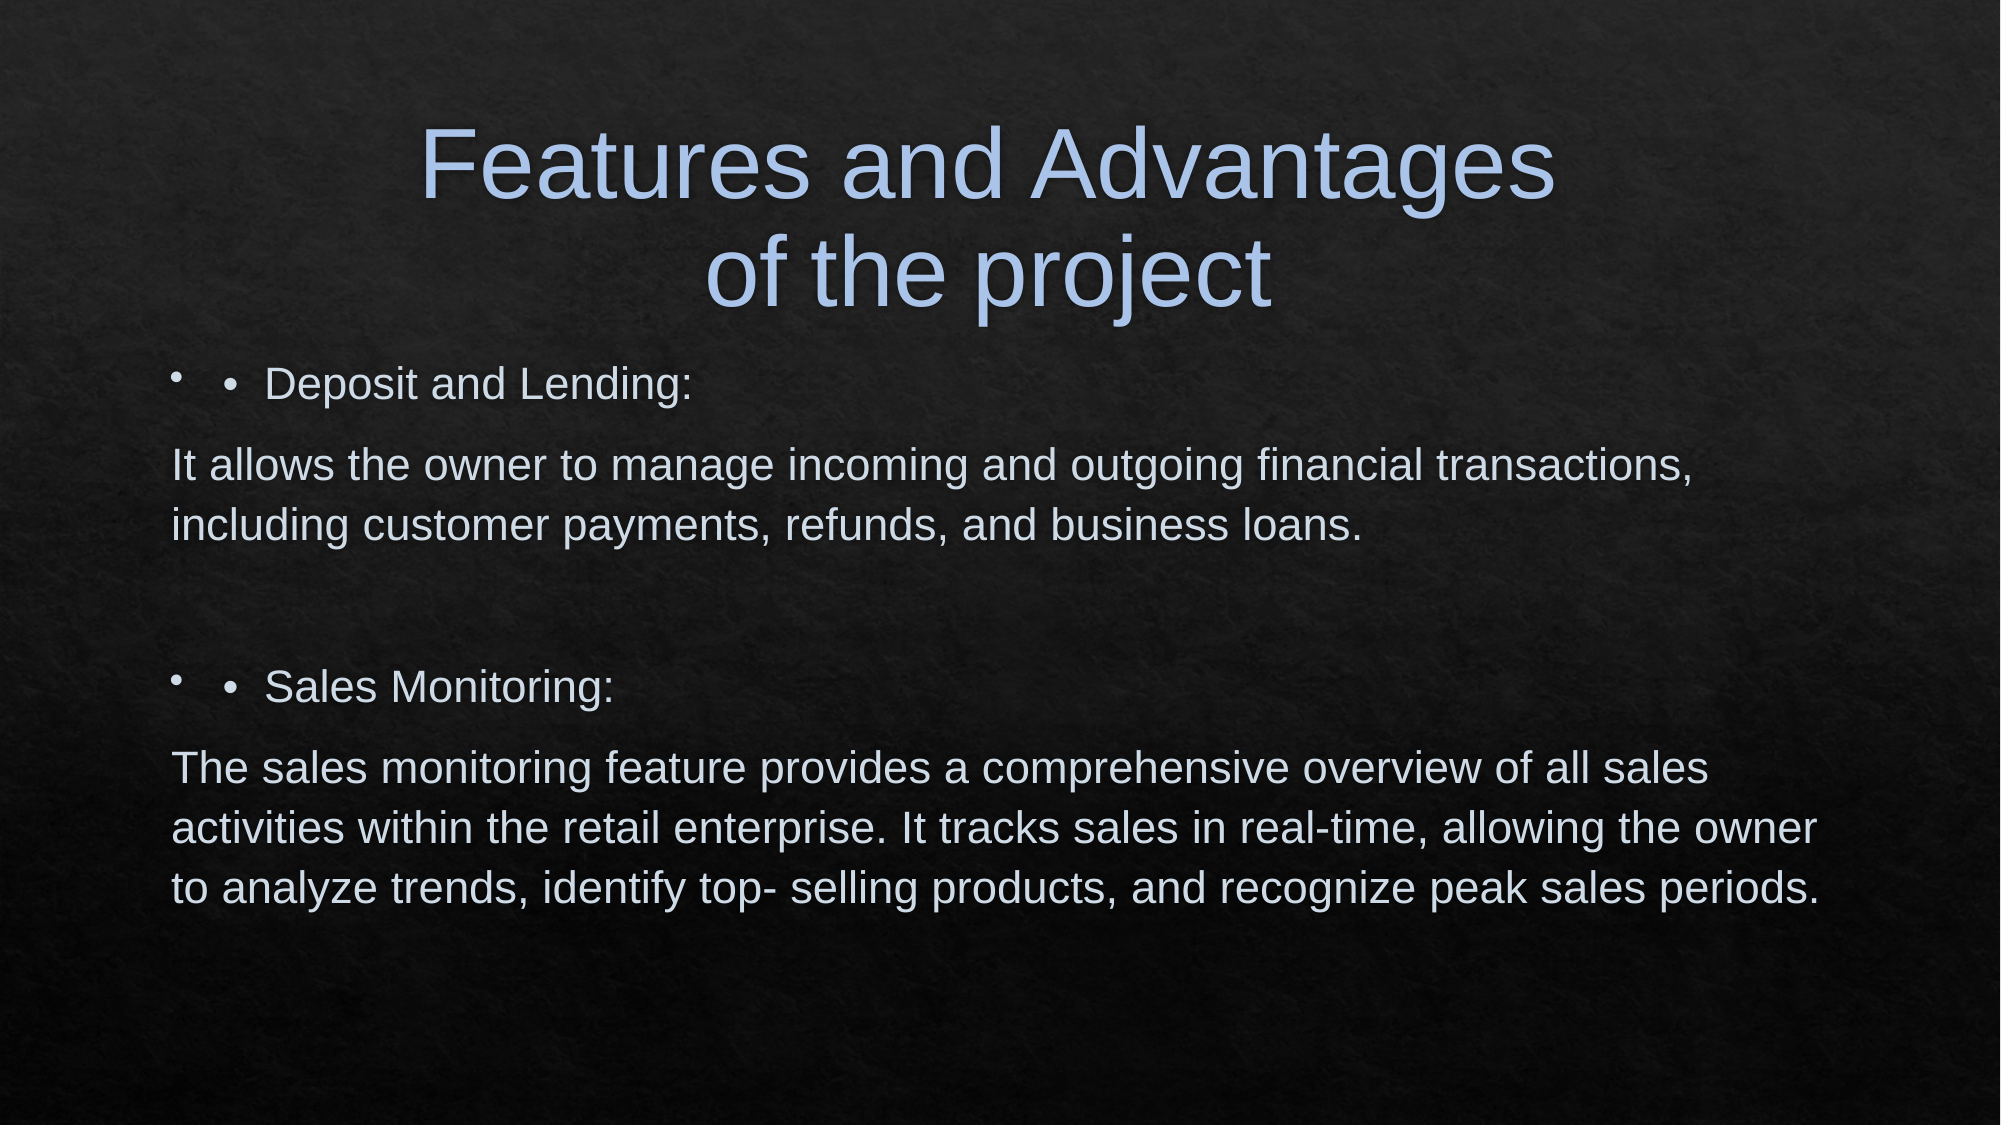

# Features and Advantages of the project
•  Deposit and Lending:
		It allows the owner to manage incoming and outgoing financial transactions, including customer payments, refunds, and business loans.

•  Sales Monitoring:
		The sales monitoring feature provides a comprehensive overview of all sales activities within the retail enterprise. It tracks sales in real-time, allowing the owner to analyze trends, identify top- selling products, and recognize peak sales periods.